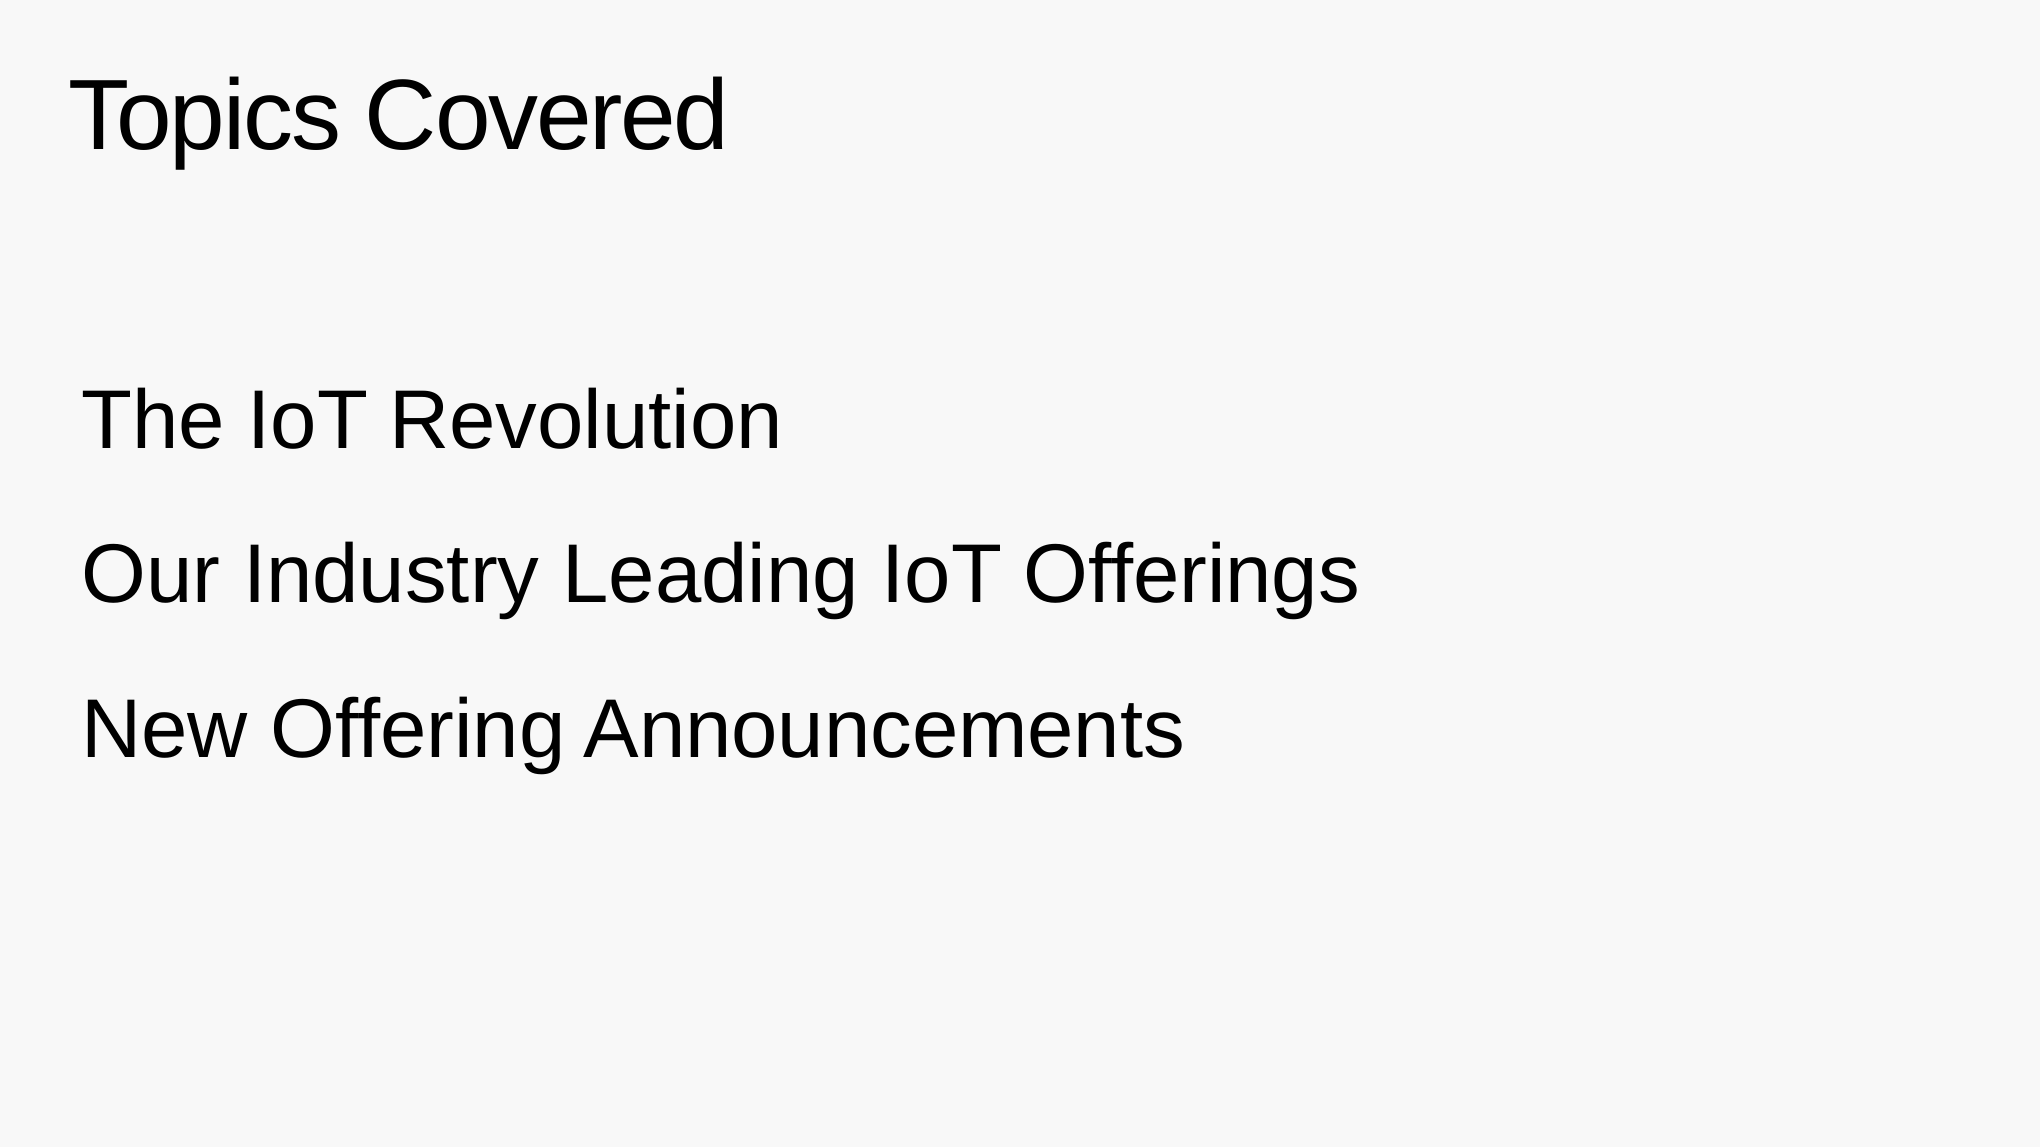

# Topics Covered
The IoT Revolution

Our Industry Leading IoT Offerings

New Offering Announcements